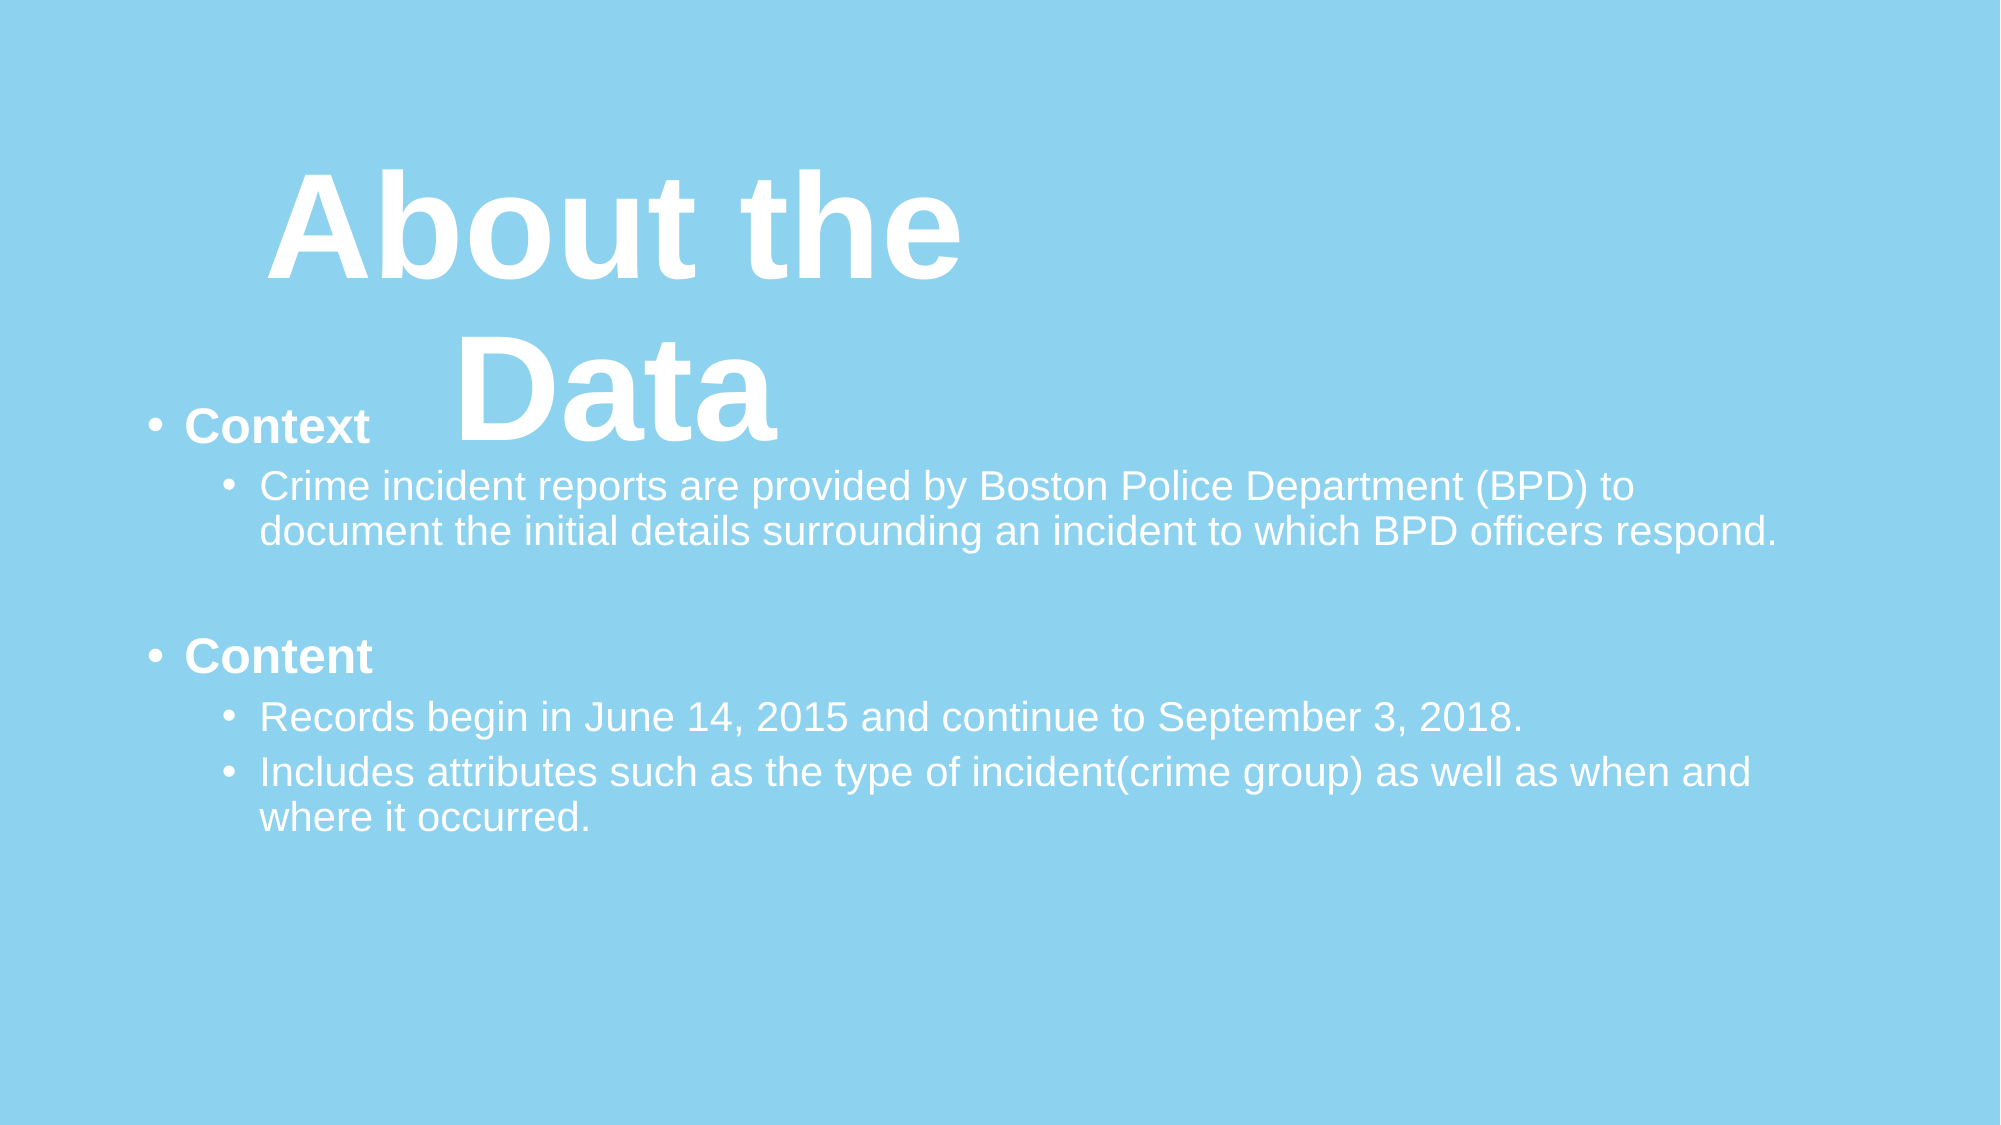

About the Data
Context
Crime incident reports are provided by Boston Police Department (BPD) to document the initial details surrounding an incident to which BPD officers respond.

Content
Records begin in June 14, 2015 and continue to September 3, 2018.
Includes attributes such as the type of incident(crime group) as well as when and where it occurred.